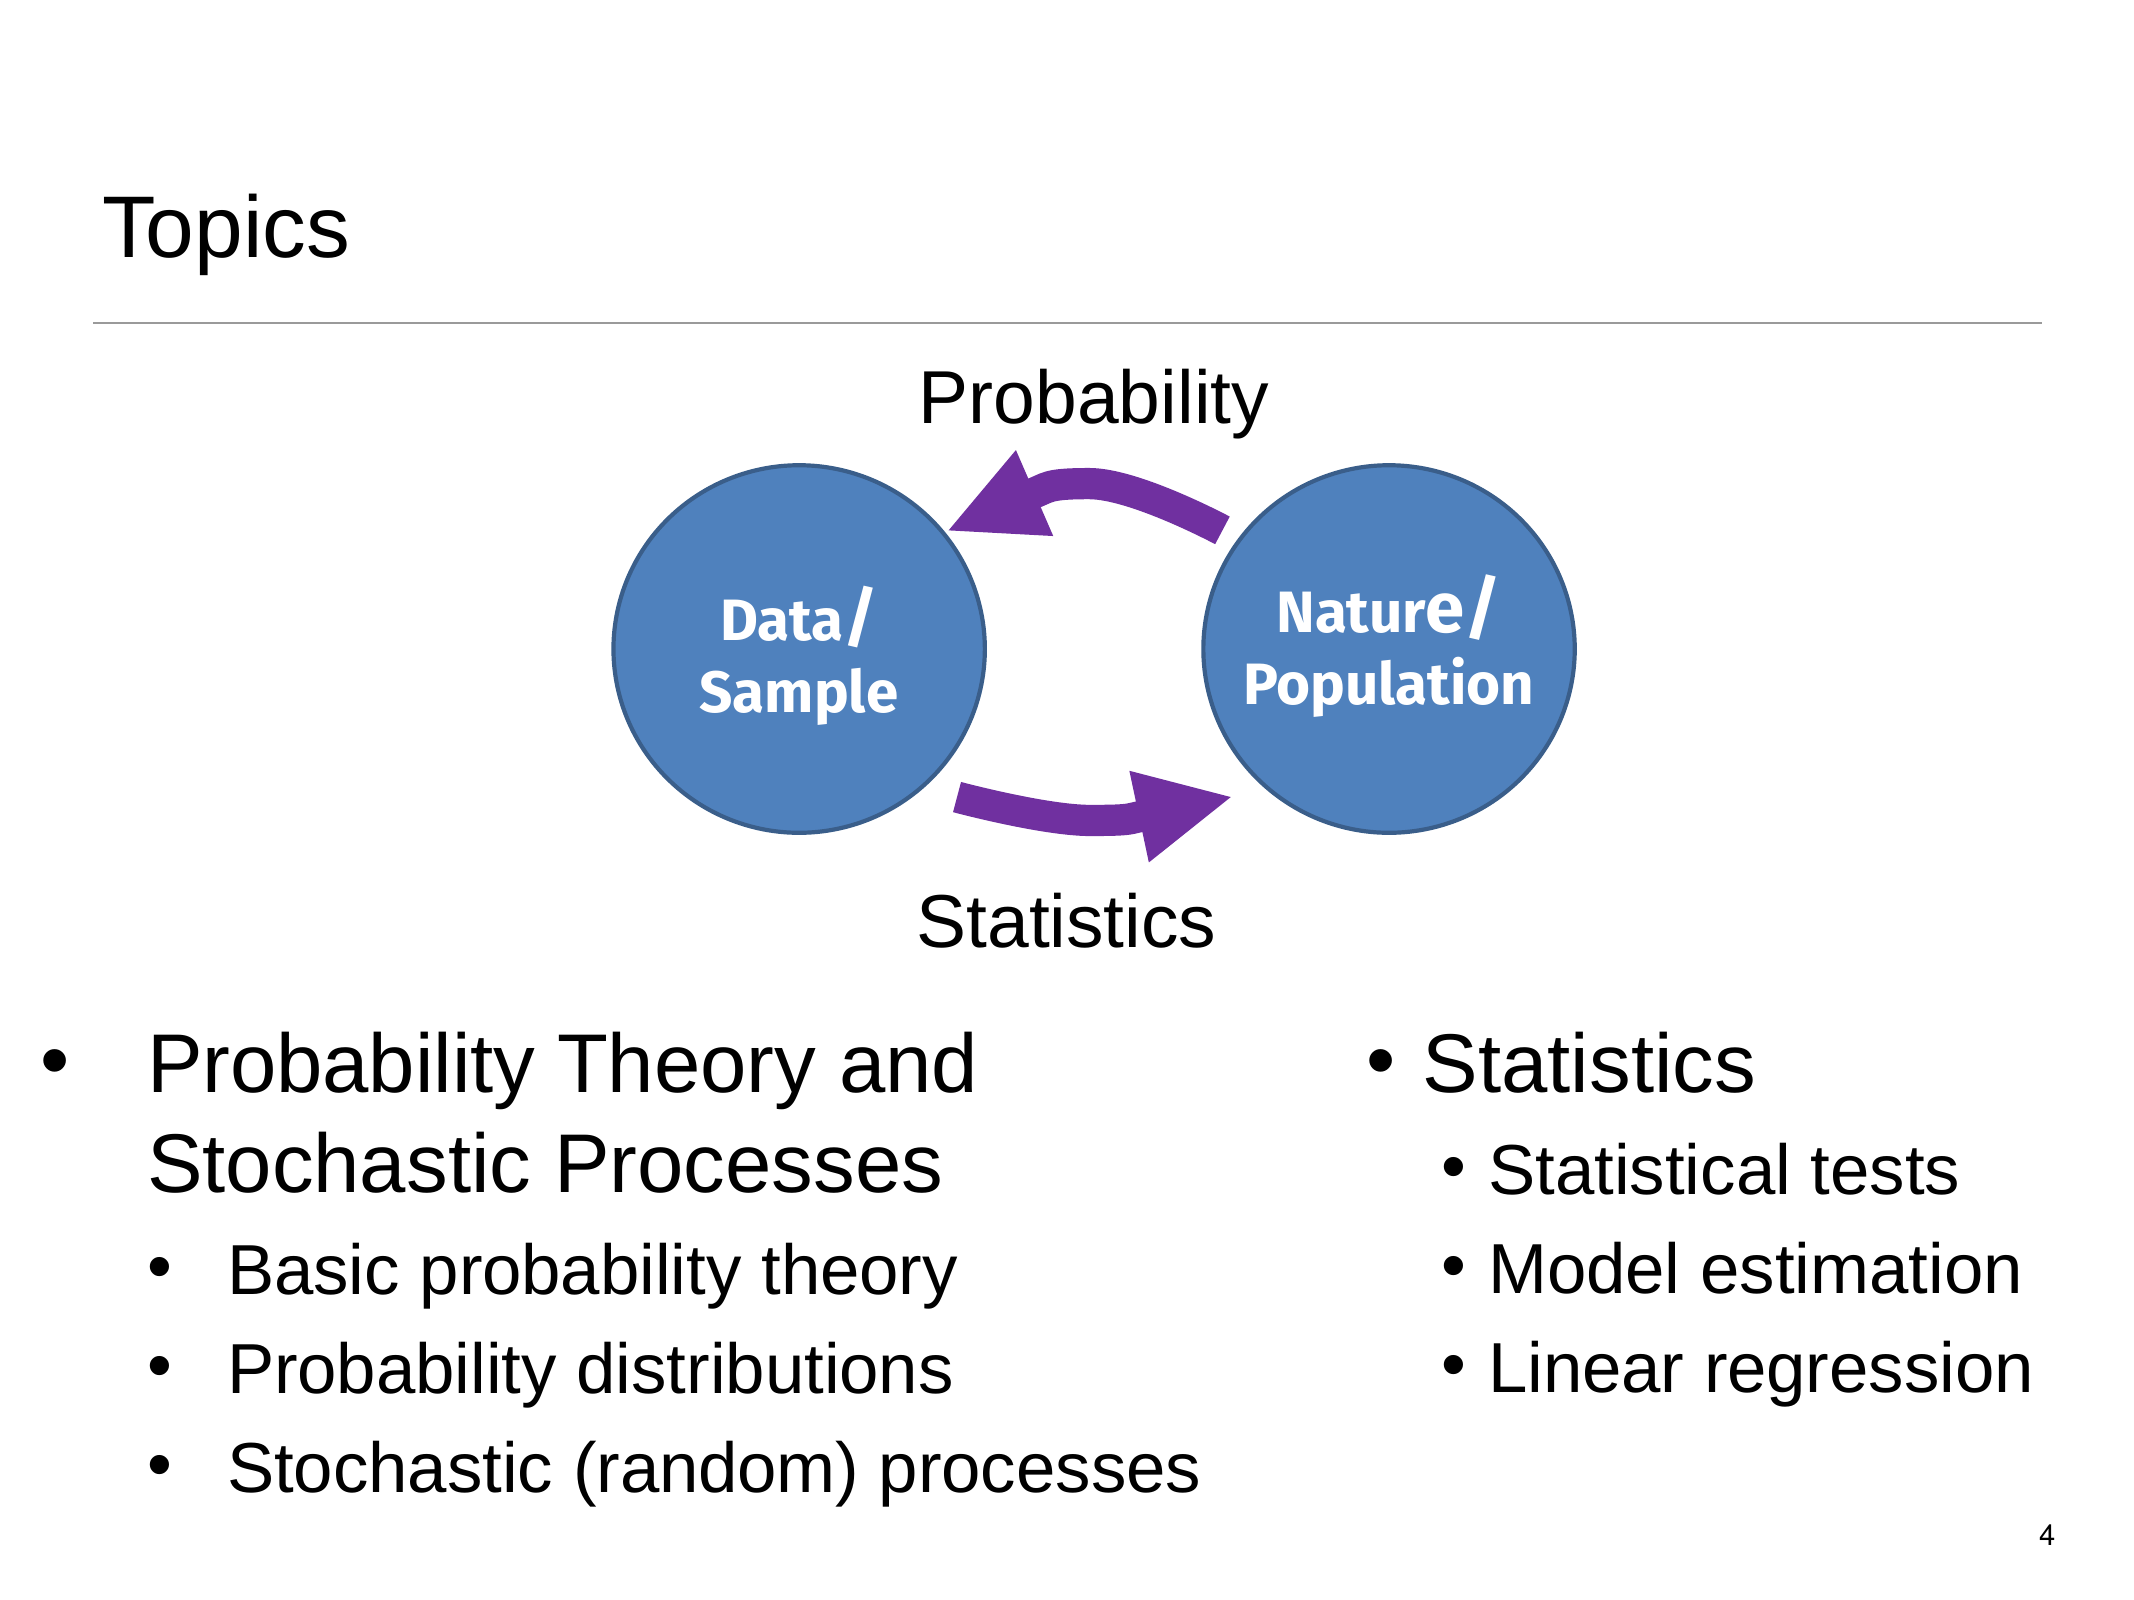

# Topics
Probability

Nature/
Population
Data/
Sample

Statistics
Statistics
Statistical tests
Model estimation
Linear regression
Probability Theory and Stochastic Processes
Basic probability theory
Probability distributions
Stochastic (random) processes
4